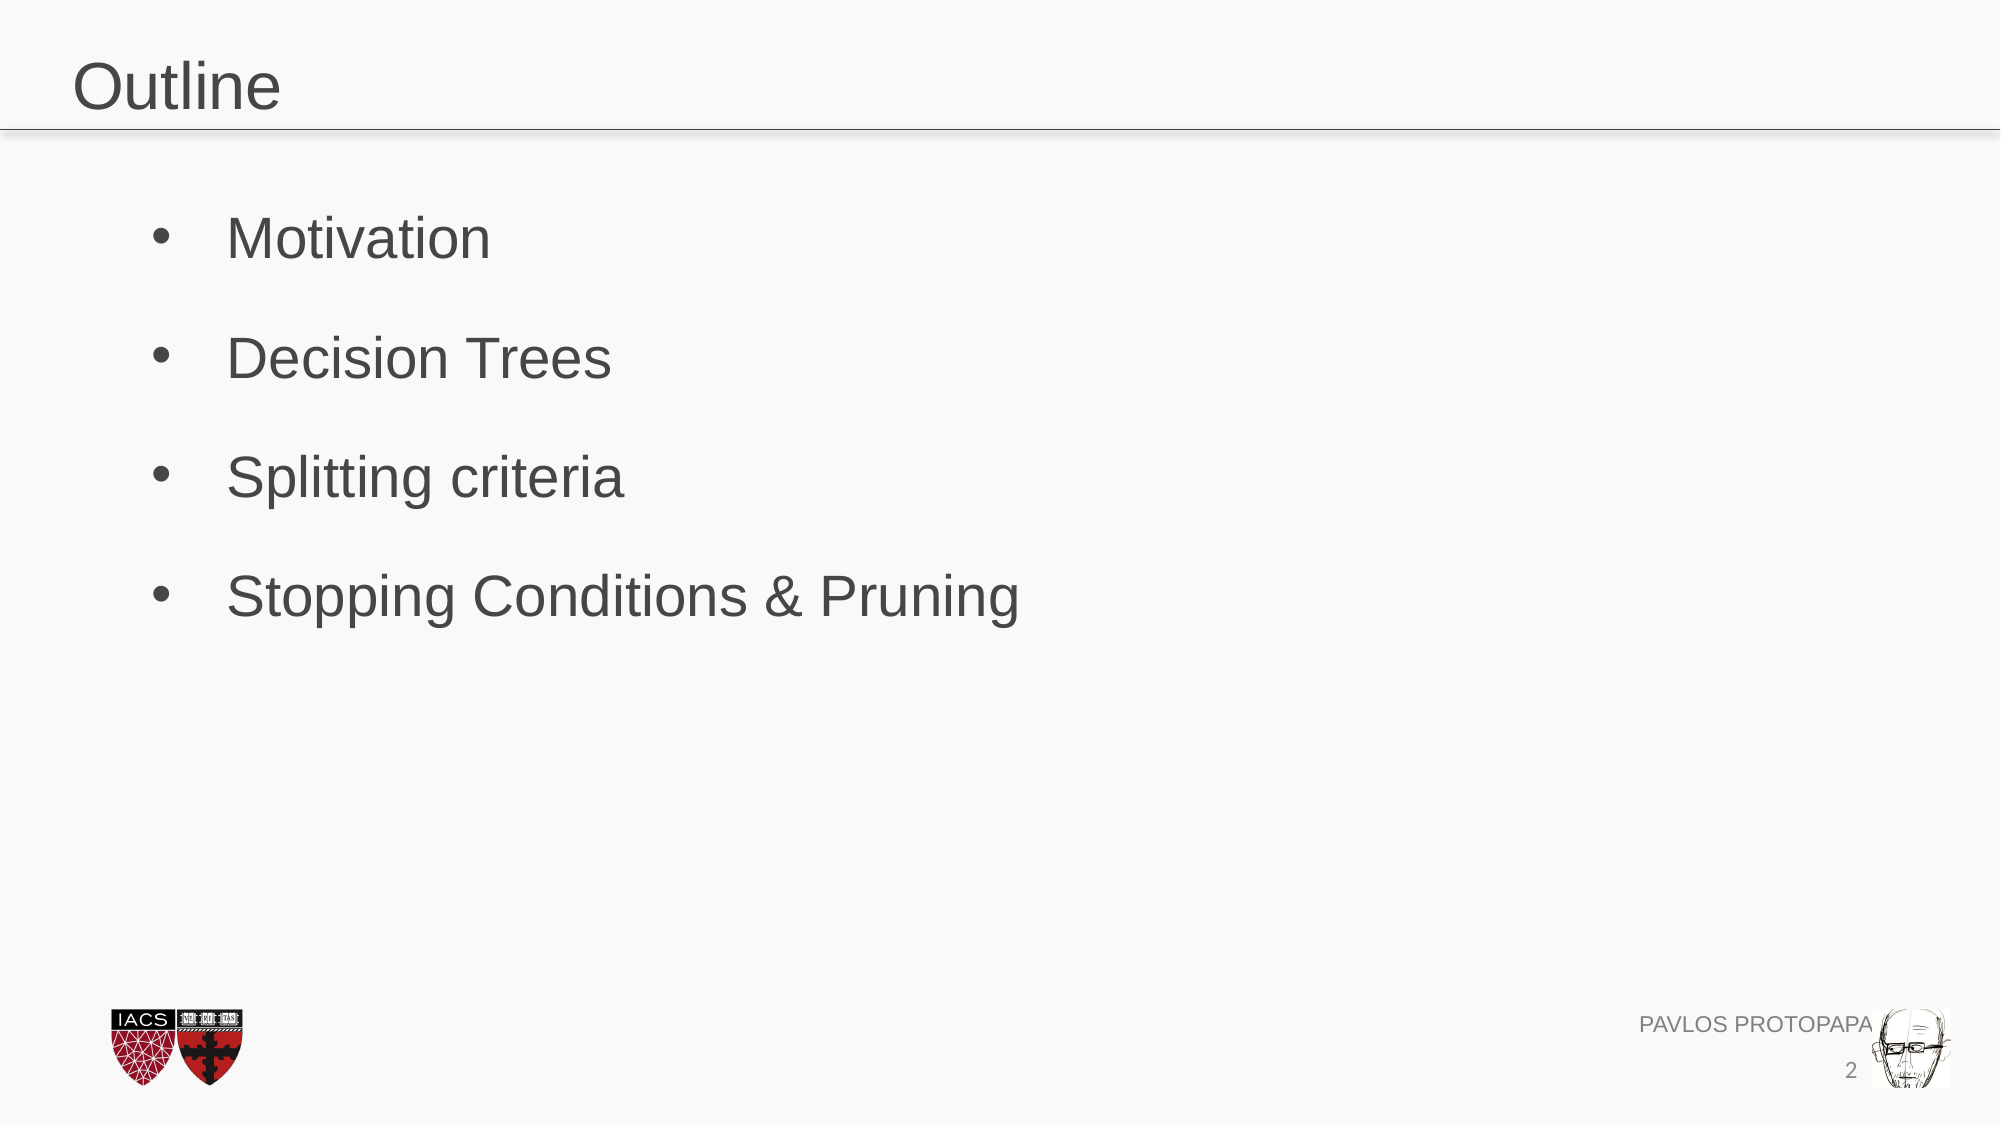

# Outline
Motivation
Decision Trees
Splitting criteria
Stopping Conditions & Pruning

2